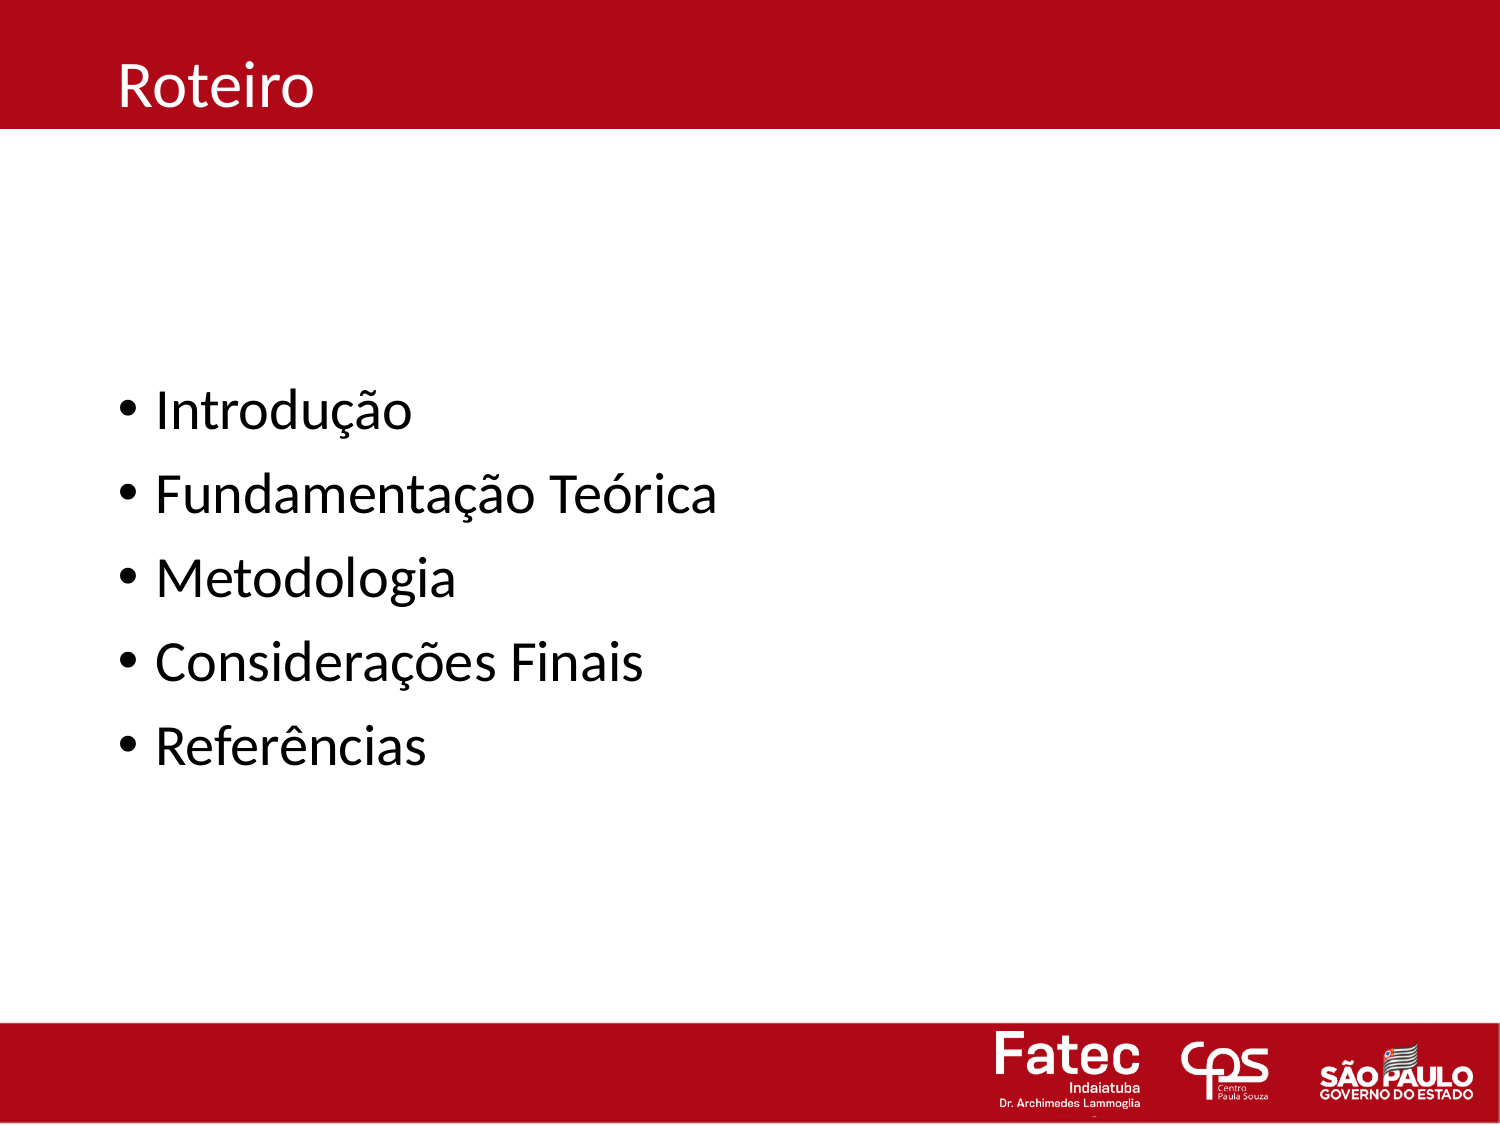

Roteiro
Introdução
Fundamentação Teórica
Metodologia
Considerações Finais
Referências